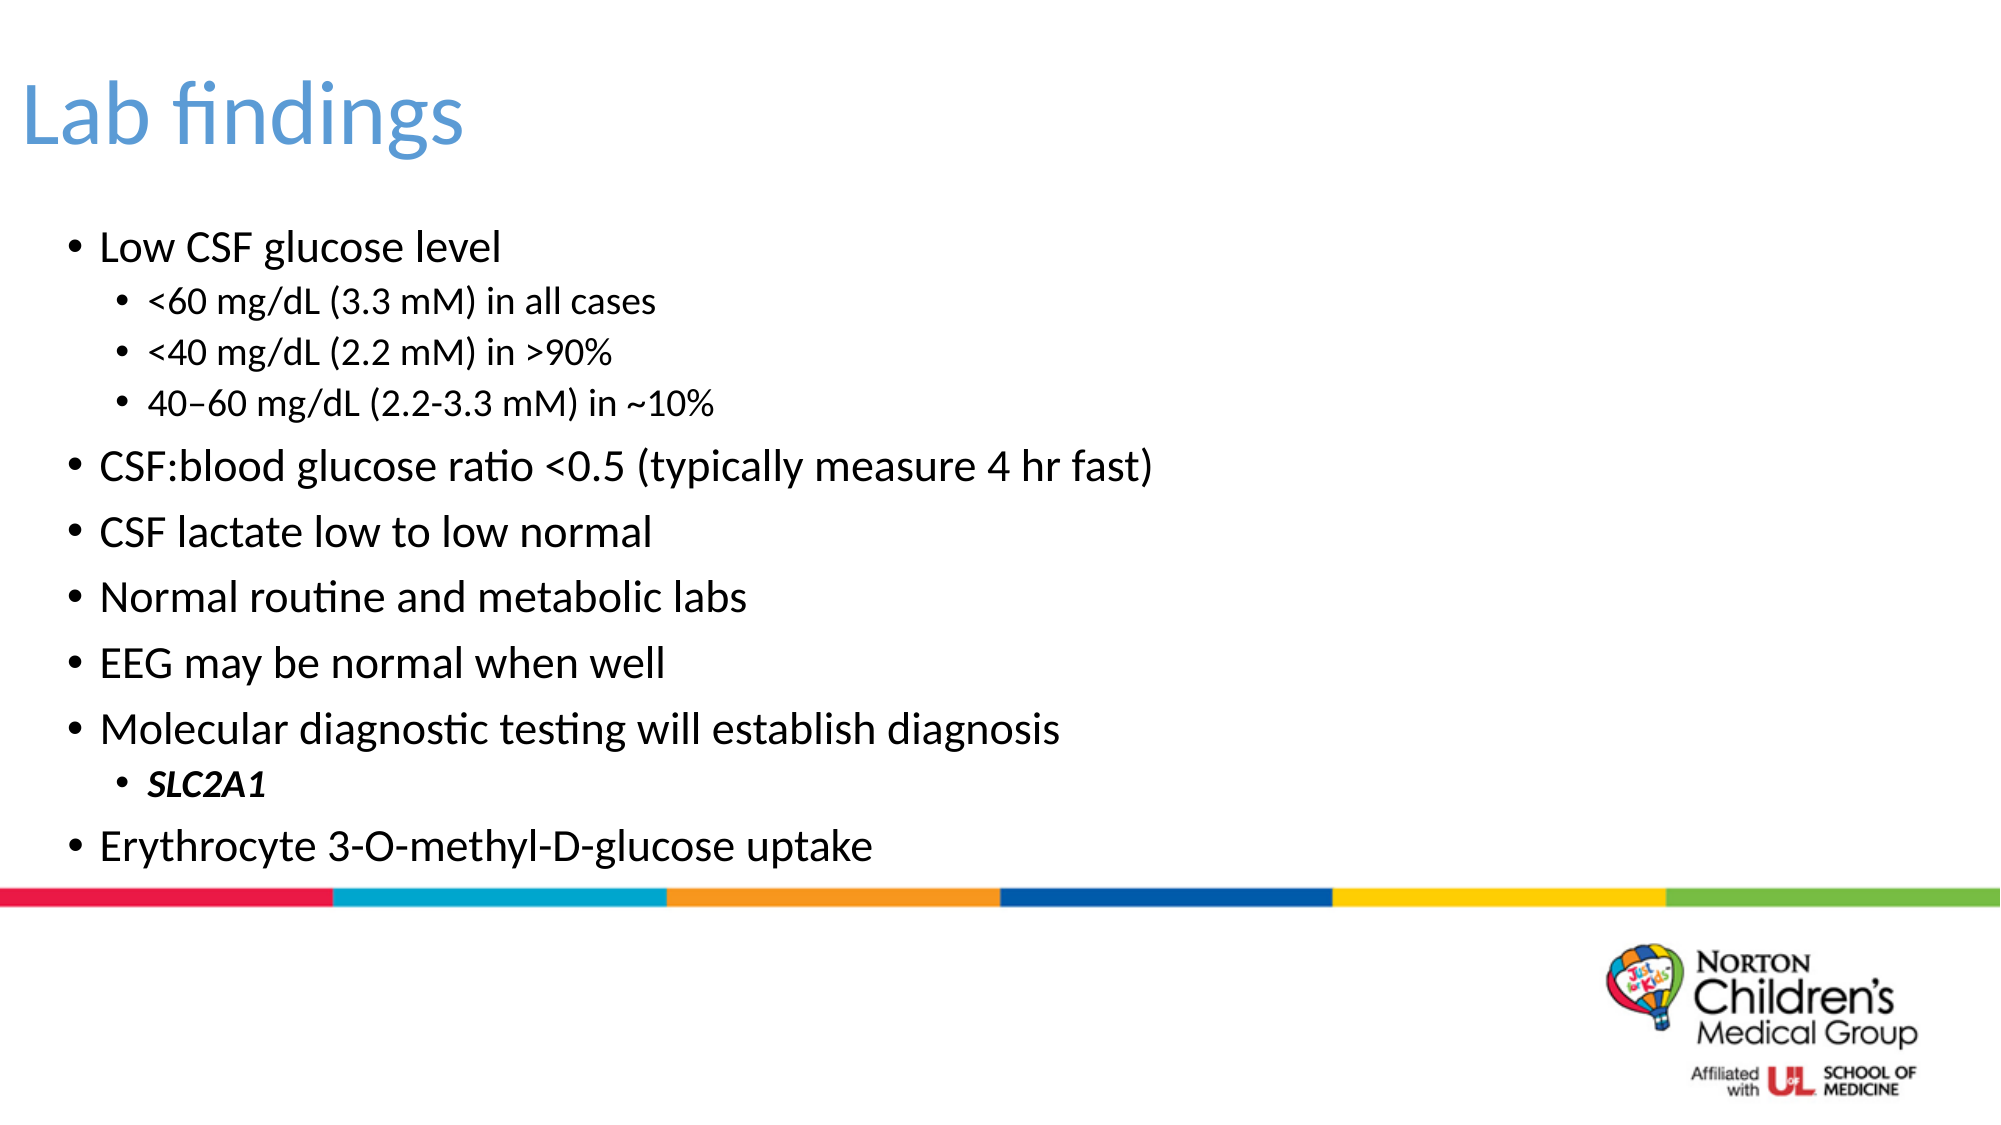

# Lab findings
Low CSF glucose level
<60 mg/dL (3.3 mM) in all cases
<40 mg/dL (2.2 mM) in >90%
40–60 mg/dL (2.2-3.3 mM) in ~10%
CSF:blood glucose ratio <0.5 (typically measure 4 hr fast)
CSF lactate low to low normal
Normal routine and metabolic labs
EEG may be normal when well
Molecular diagnostic testing will establish diagnosis
SLC2A1
Erythrocyte 3-O-methyl-D-glucose uptake